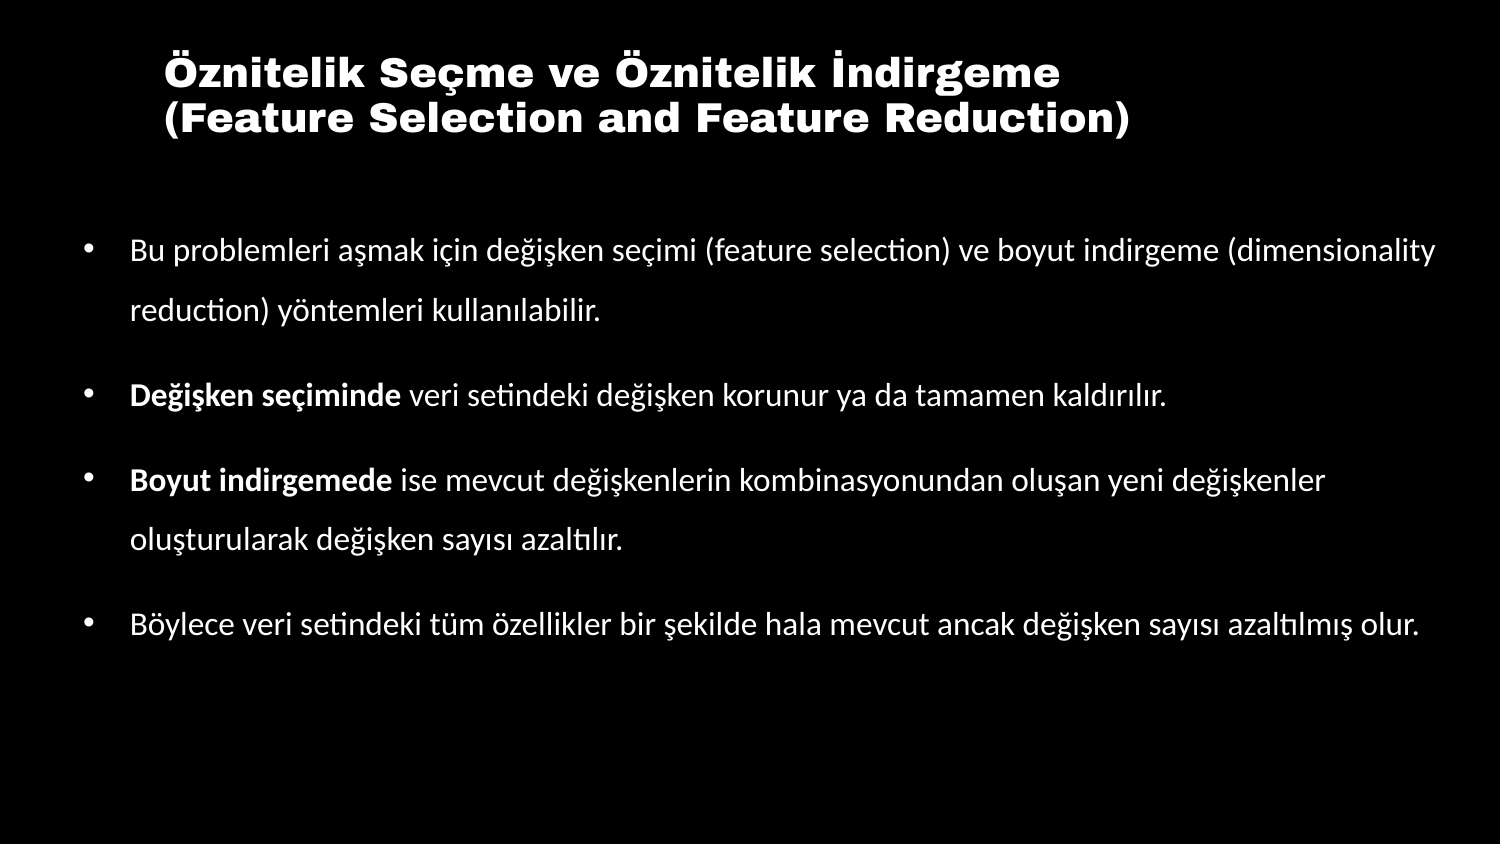

# Öznitelik Seçme ve Öznitelik İndirgeme (Feature Selection and Feature Reduction)
Bu problemleri aşmak için değişken seçimi (feature selection) ve boyut indirgeme (dimensionality reduction) yöntemleri kullanılabilir.
Değişken seçiminde veri setindeki değişken korunur ya da tamamen kaldırılır.
Boyut indirgemede ise mevcut değişkenlerin kombinasyonundan oluşan yeni değişkenler oluşturularak değişken sayısı azaltılır.
Böylece veri setindeki tüm özellikler bir şekilde hala mevcut ancak değişken sayısı azaltılmış olur.